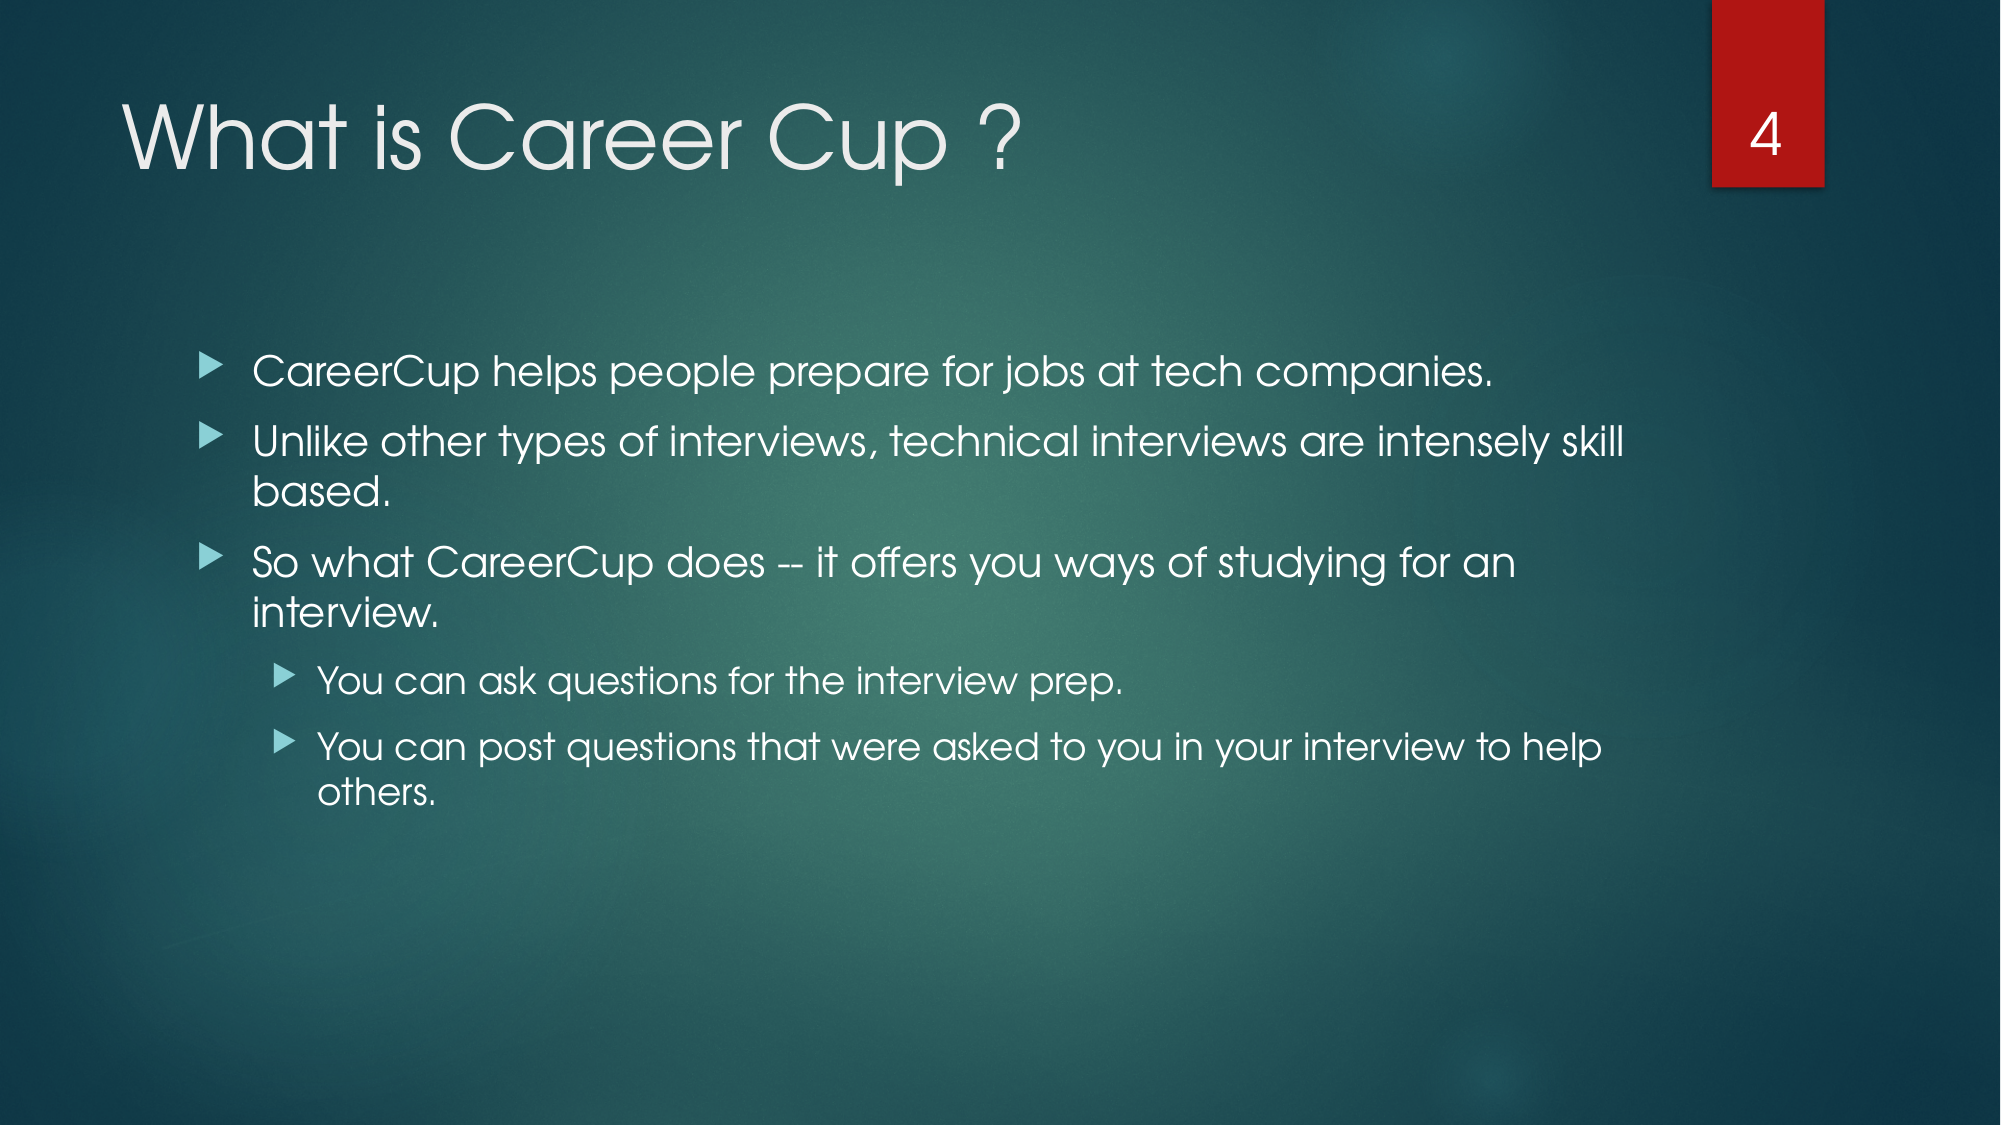

4
# What is Career Cup ?
CareerCup helps people prepare for jobs at tech companies.
Unlike other types of interviews, technical interviews are intensely skill based.
So what CareerCup does -- it offers you ways of studying for an interview.
You can ask questions for the interview prep.
You can post questions that were asked to you in your interview to help others.